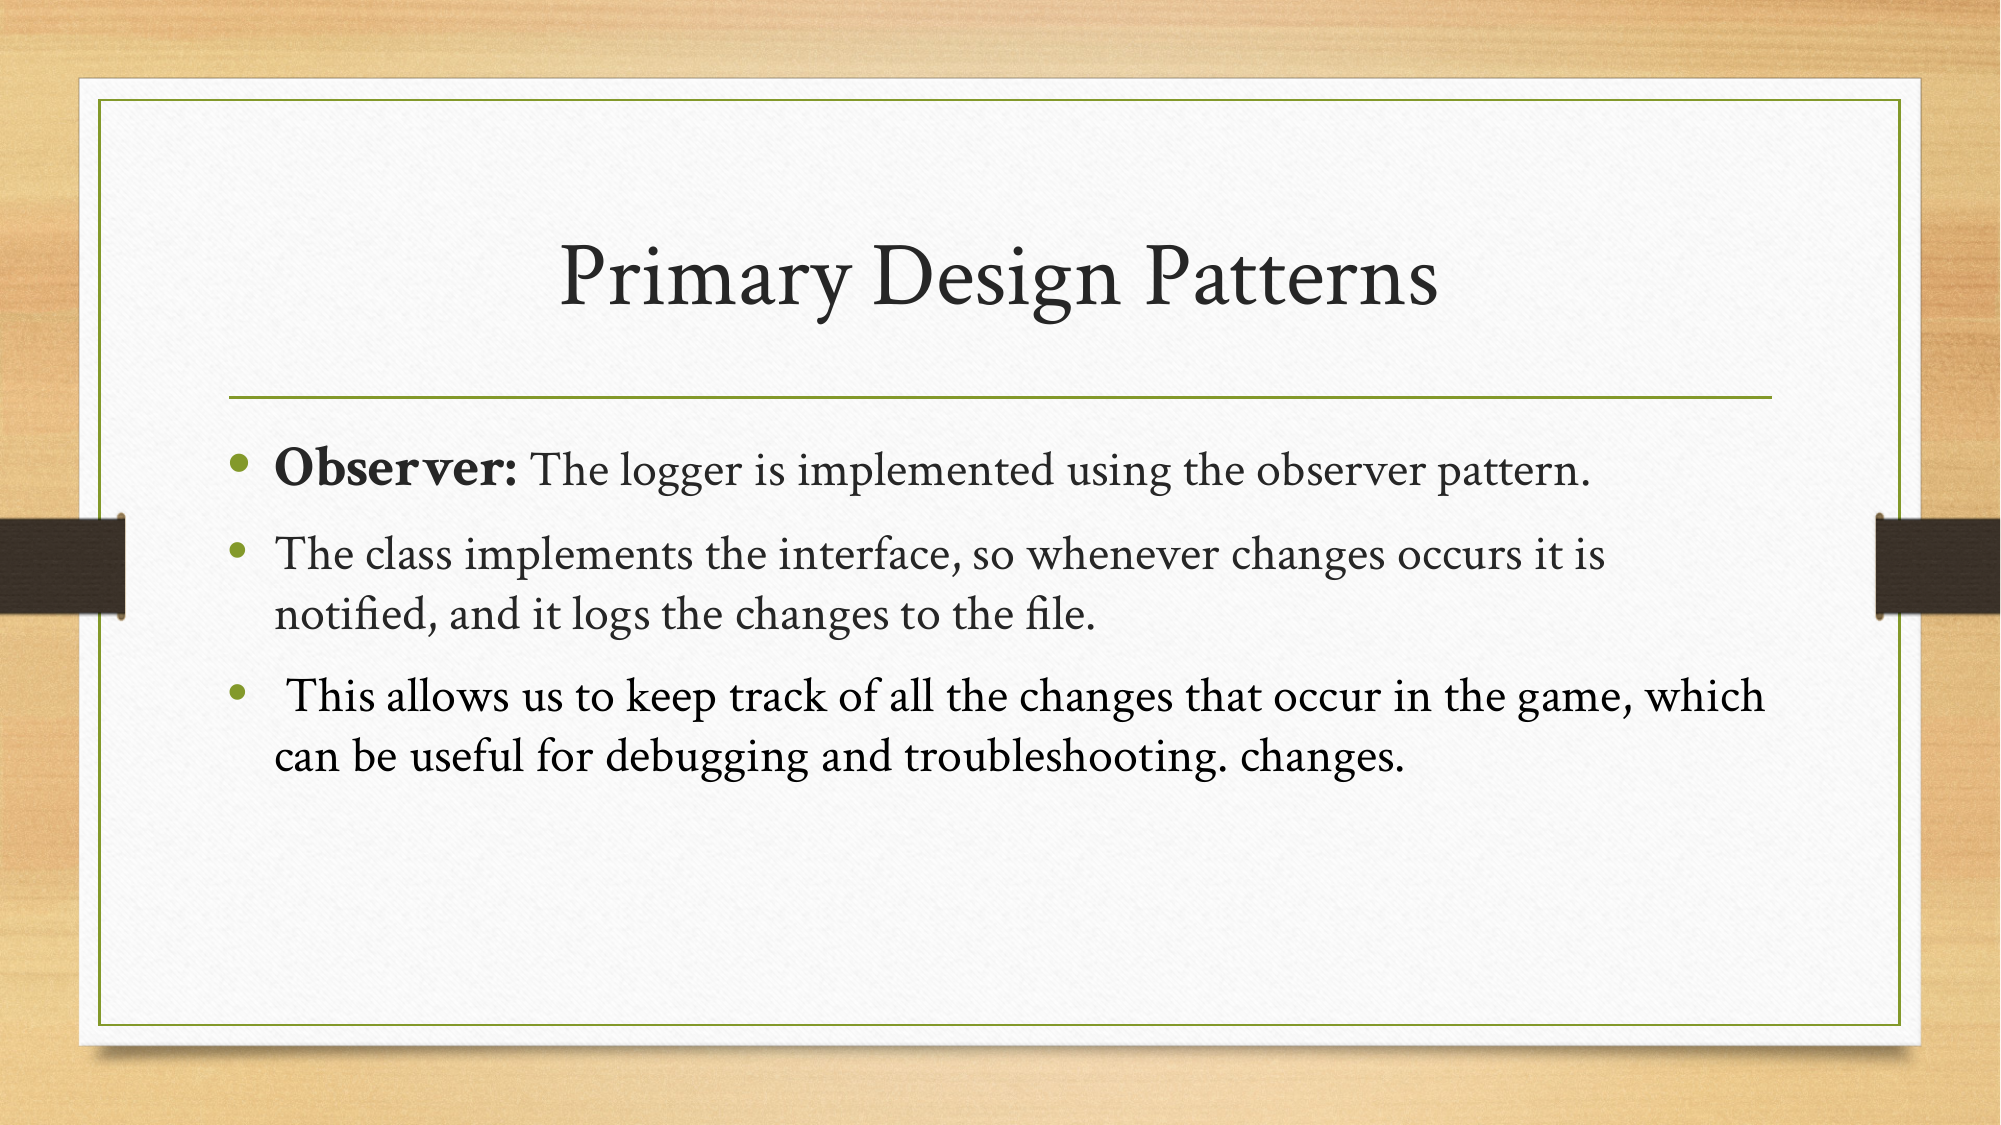

# Primary Design Patterns
Observer: The logger is implemented using the observer pattern.
The class implements the interface, so whenever changes occurs it is notified, and it logs the changes to the file.
 This allows us to keep track of all the changes that occur in the game, which can be useful for debugging and troubleshooting. changes.